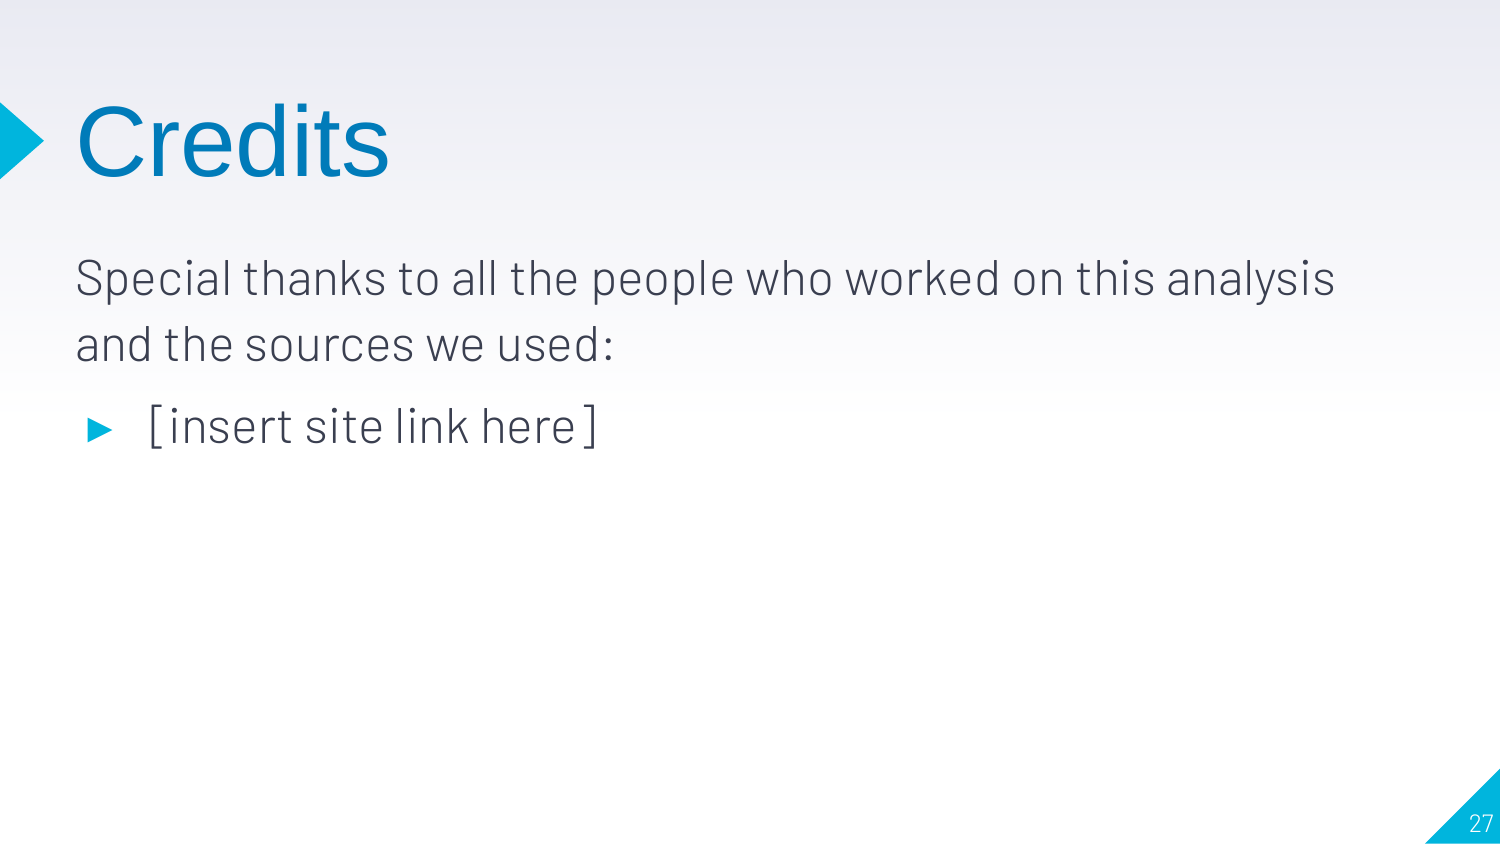

# Credits
Special thanks to all the people who worked on this analysis and the sources we used:
[insert site link here]
27